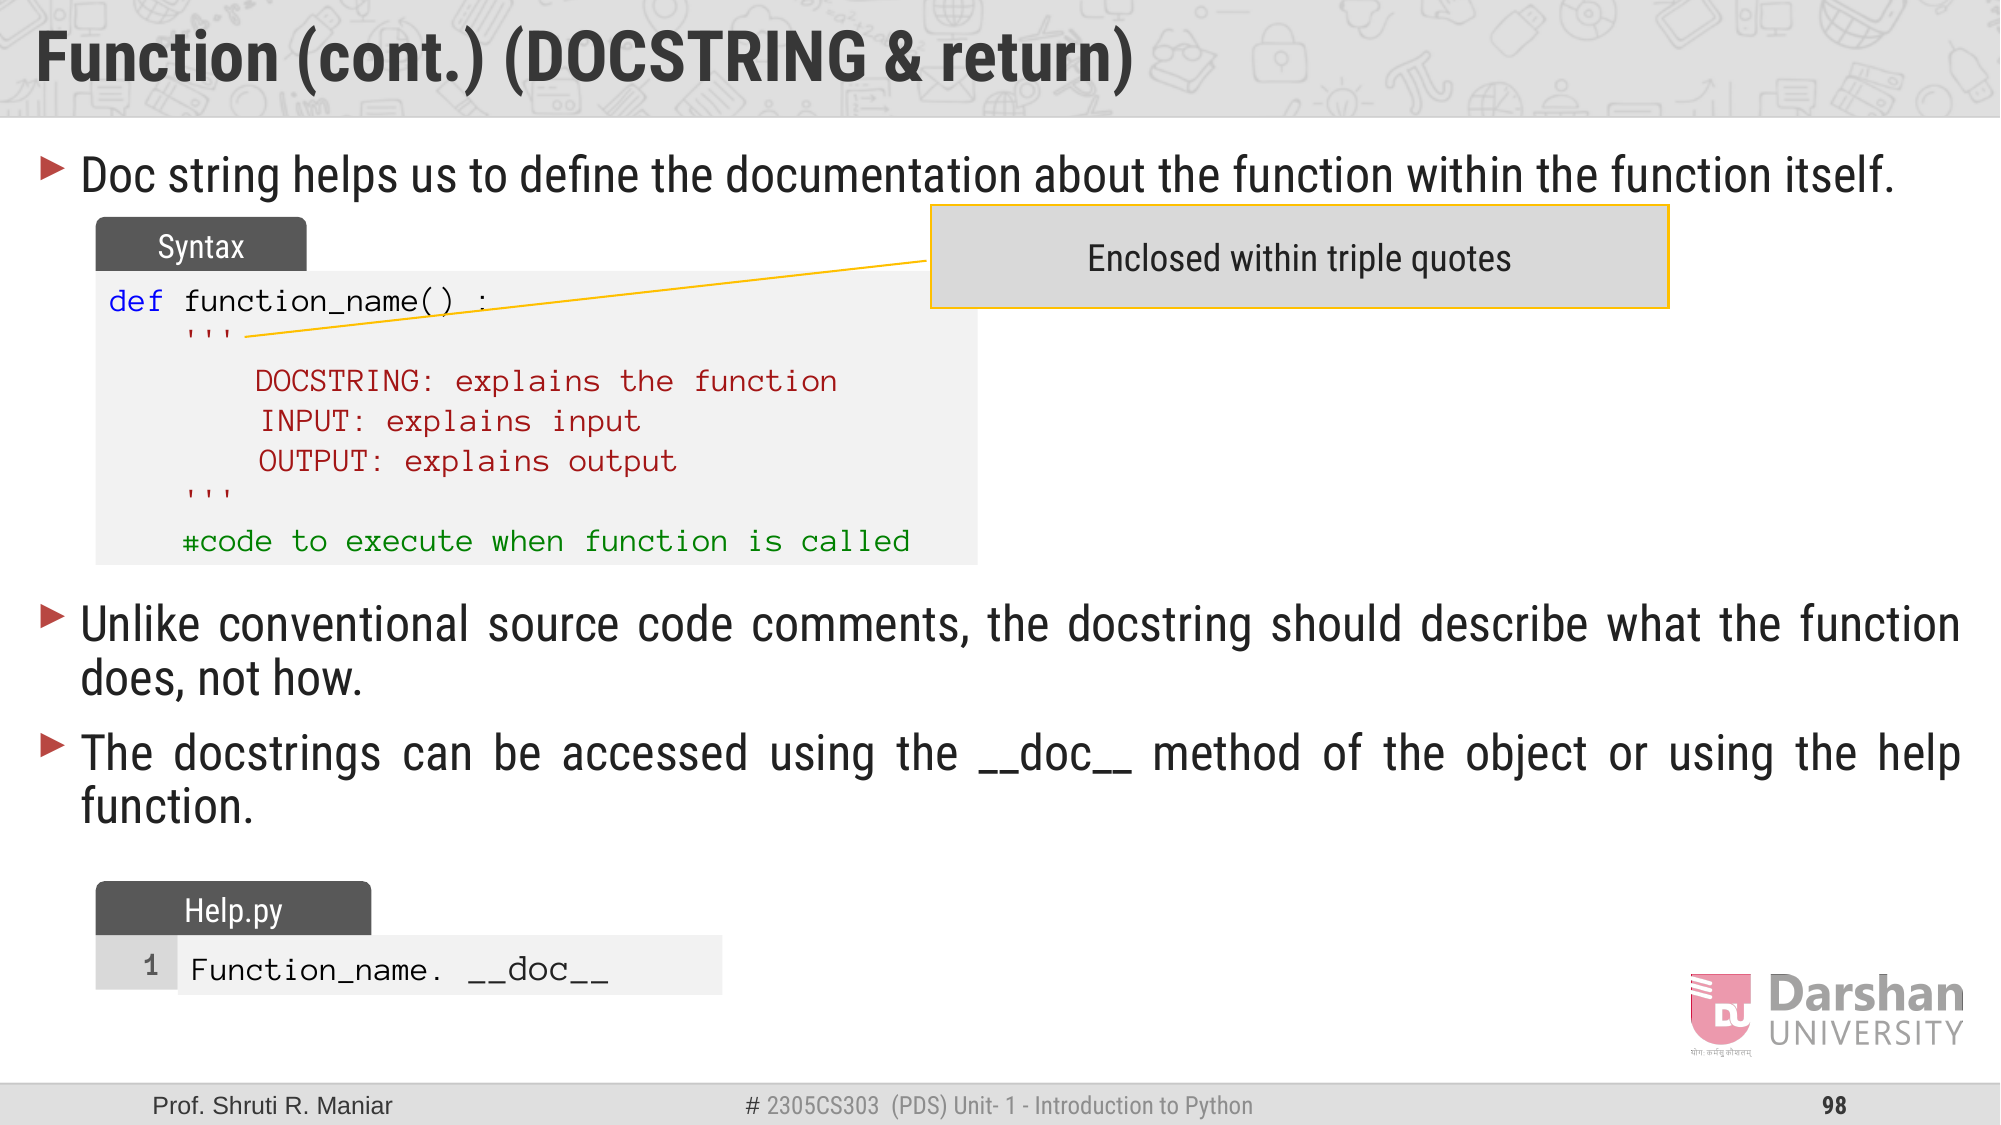

# Function (cont.) (DOCSTRING & return)
Doc string helps us to define the documentation about the function within the function itself.

Unlike conventional source code comments, the docstring should describe what the function does, not how.
The docstrings can be accessed using the __doc__ method of the object or using the help function.

Enclosed within triple quotes
Syntax
def function_name() :
    '''
        DOCSTRING: explains the function
	INPUT: explains input
	OUTPUT: explains output
    '''
    #code to execute when function is called
Help.py
1
Function_name. __doc__